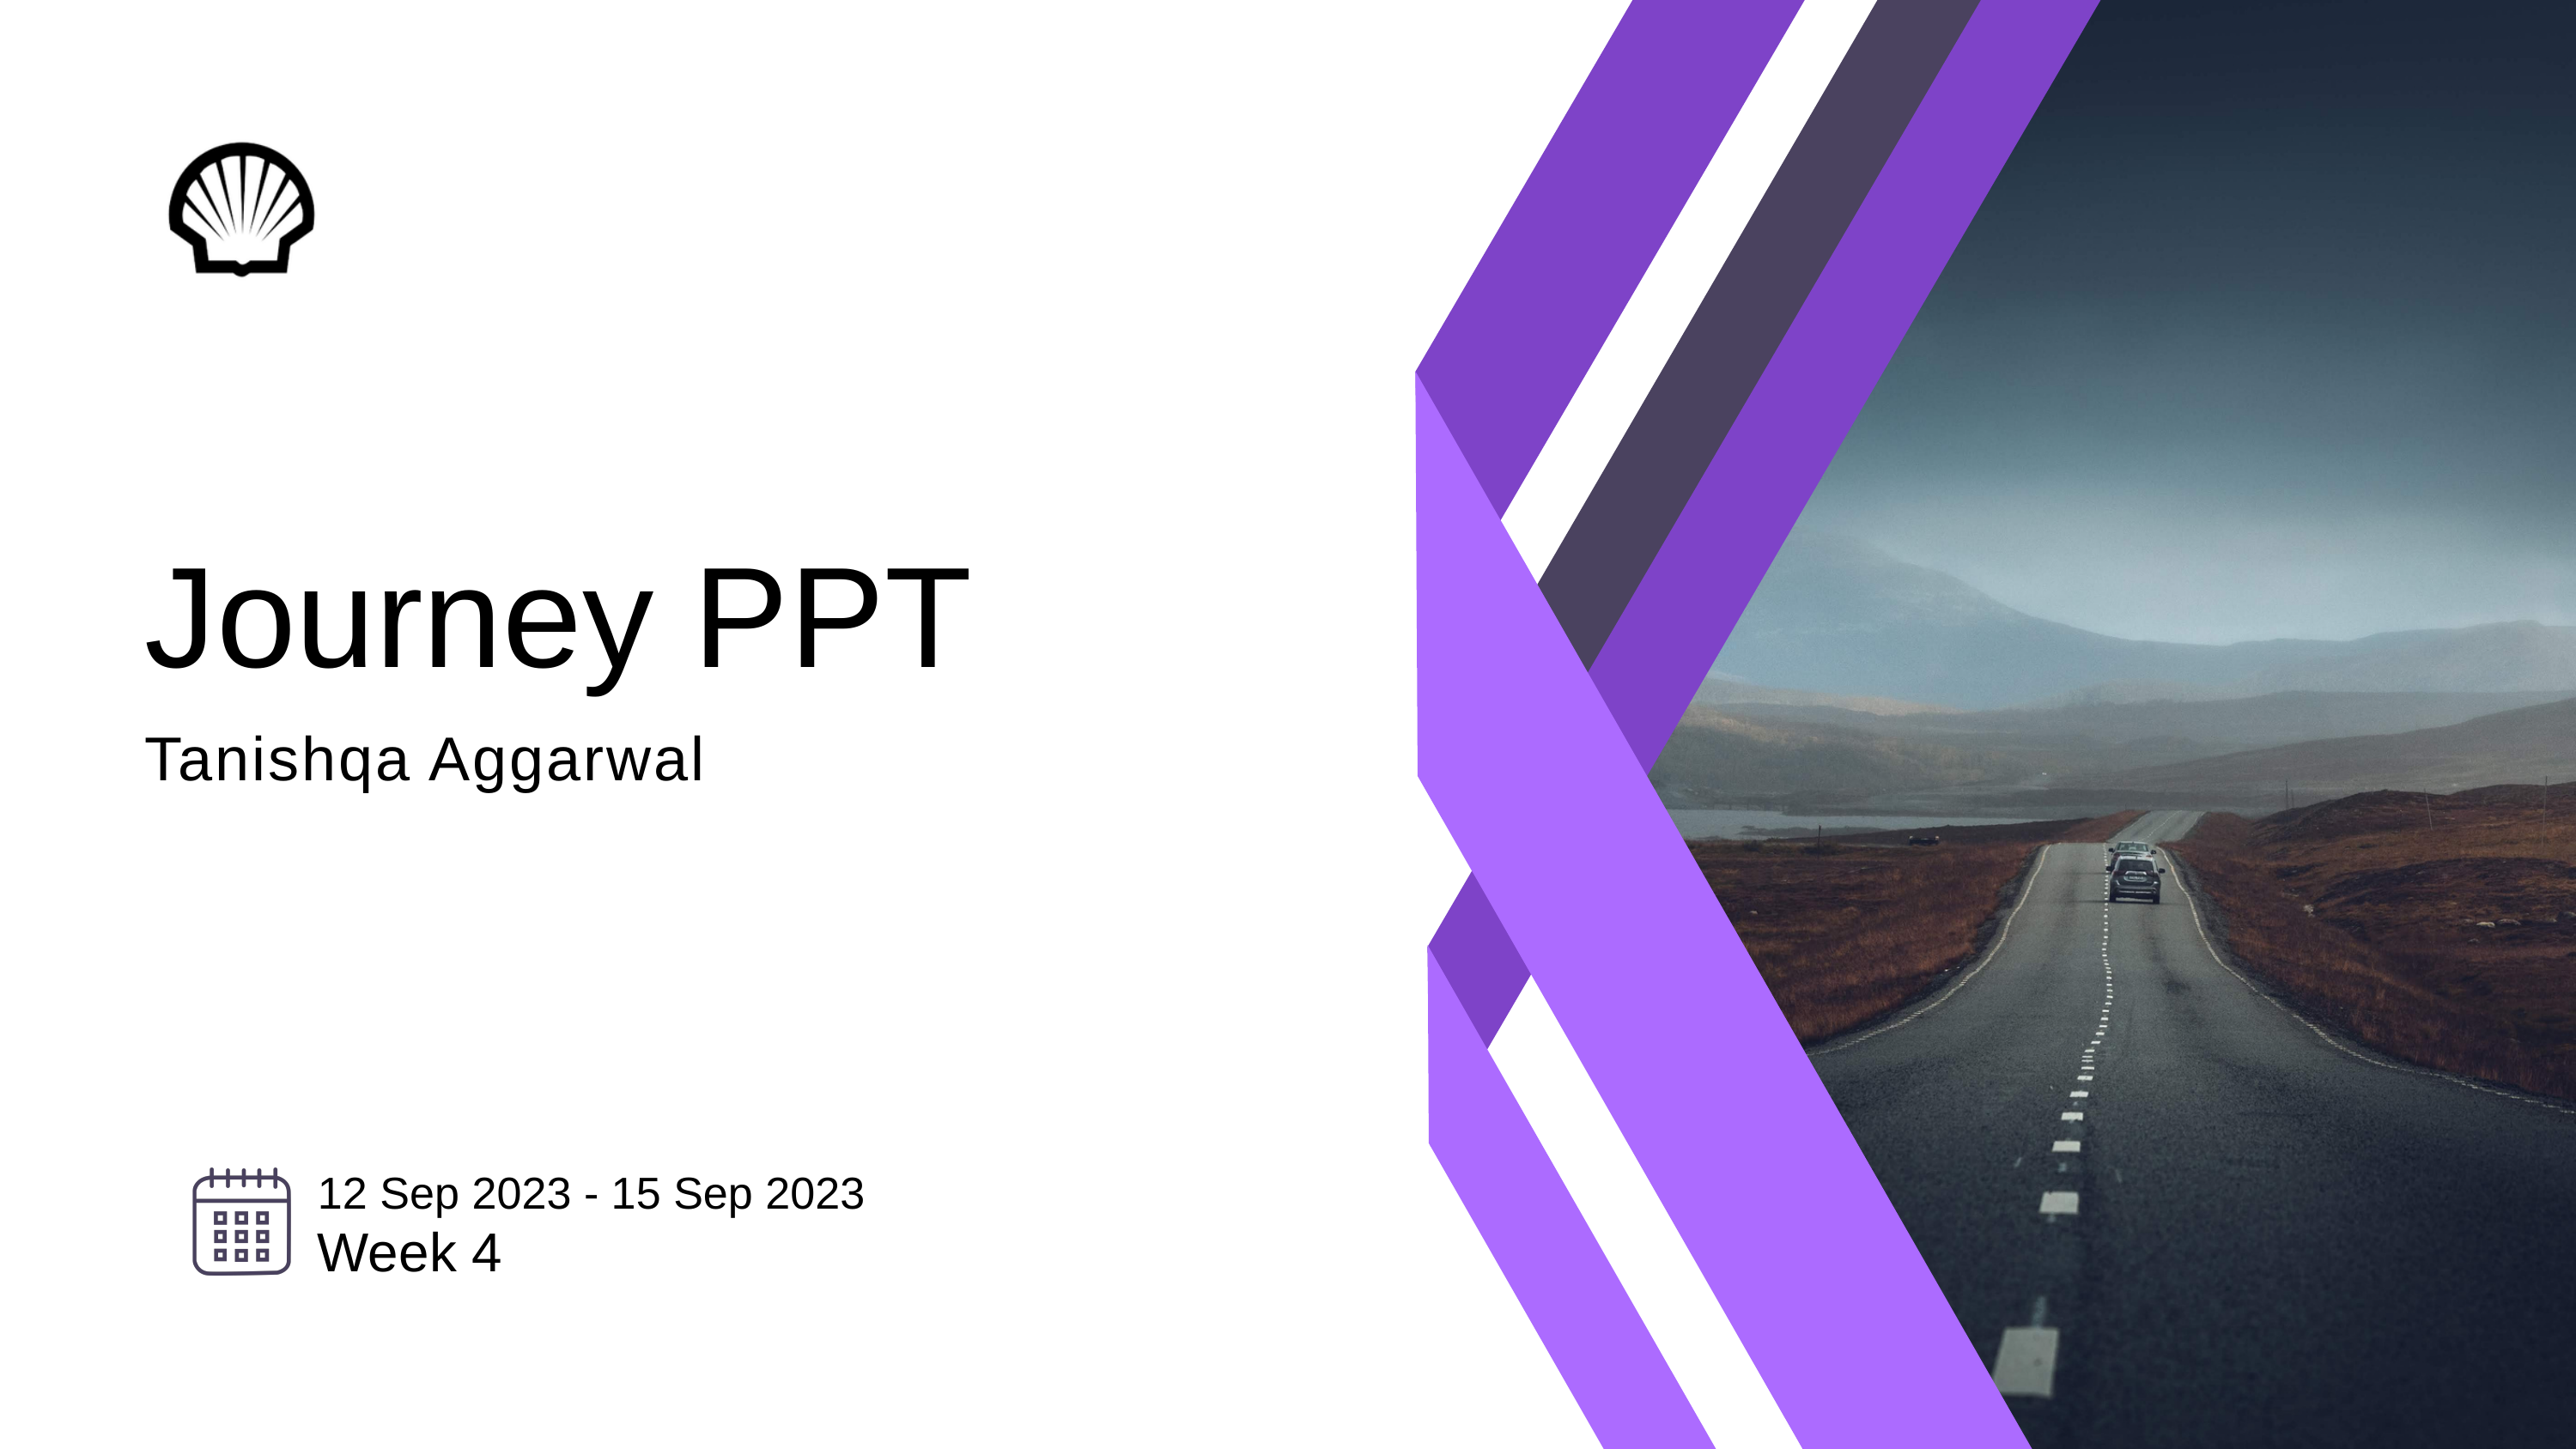

Journey PPT
Tanishqa Aggarwal
12 Sep 2023 - 15 Sep 2023

Week 4